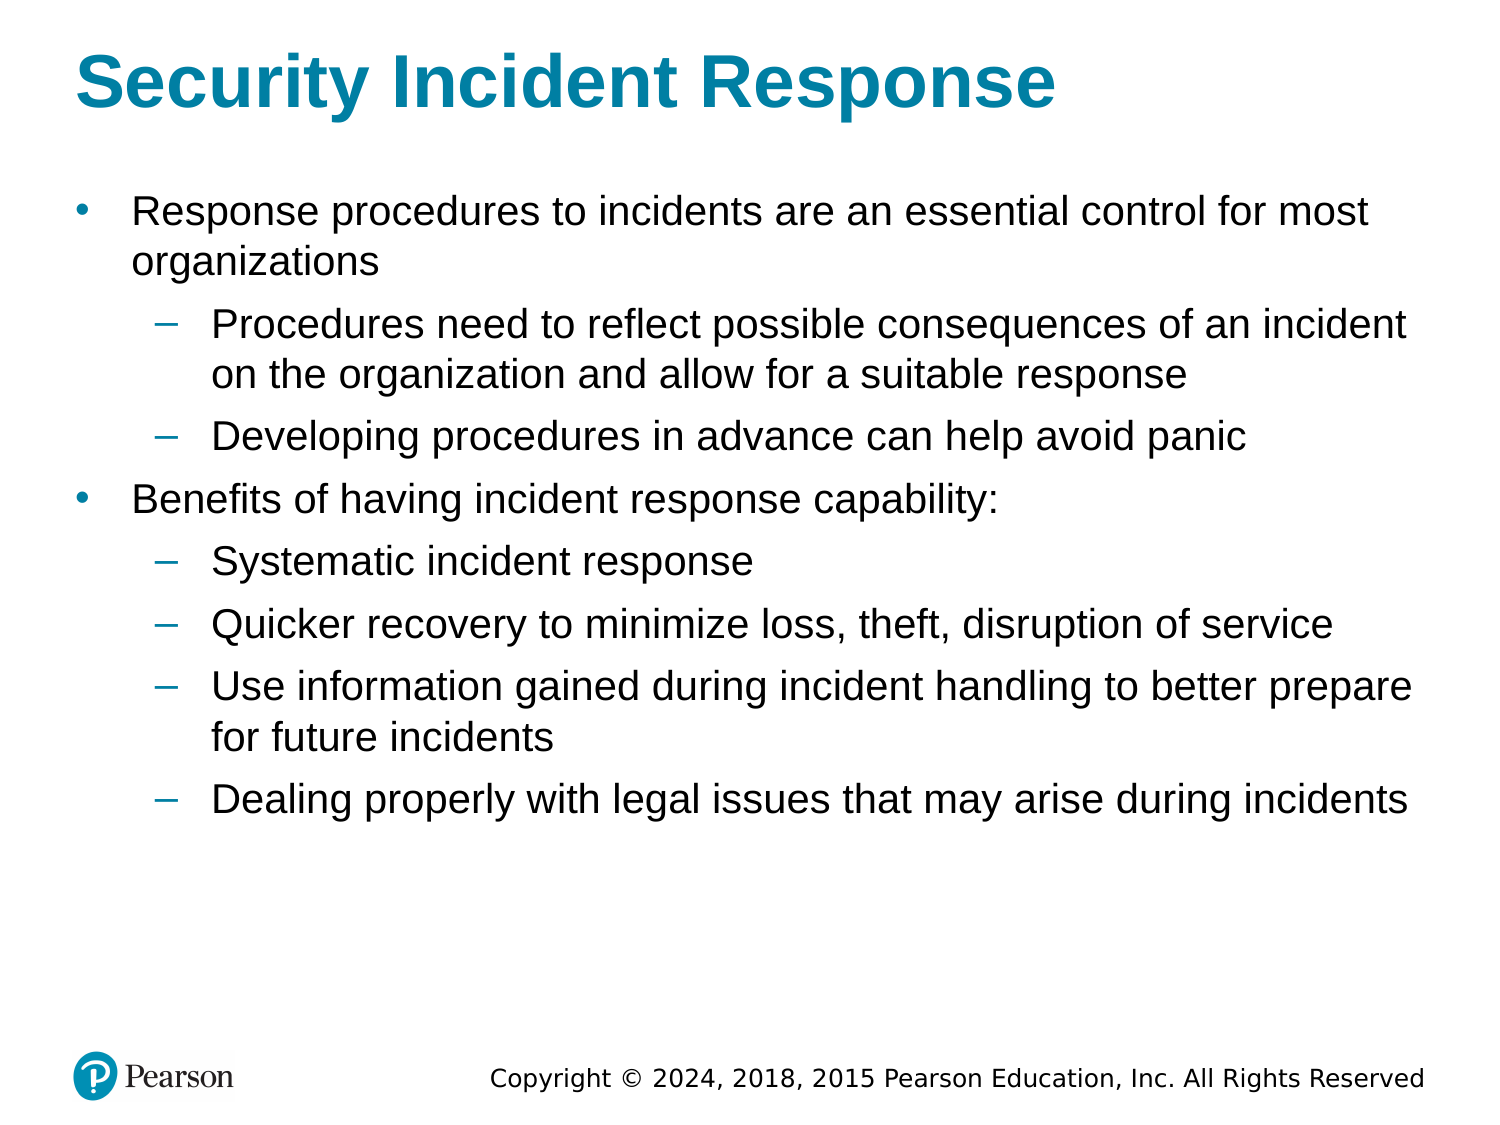

# Security Incident Response
Response procedures to incidents are an essential control for most organizations
Procedures need to reflect possible consequences of an incident on the organization and allow for a suitable response
Developing procedures in advance can help avoid panic
Benefits of having incident response capability:
Systematic incident response
Quicker recovery to minimize loss, theft, disruption of service
Use information gained during incident handling to better prepare for future incidents
Dealing properly with legal issues that may arise during incidents